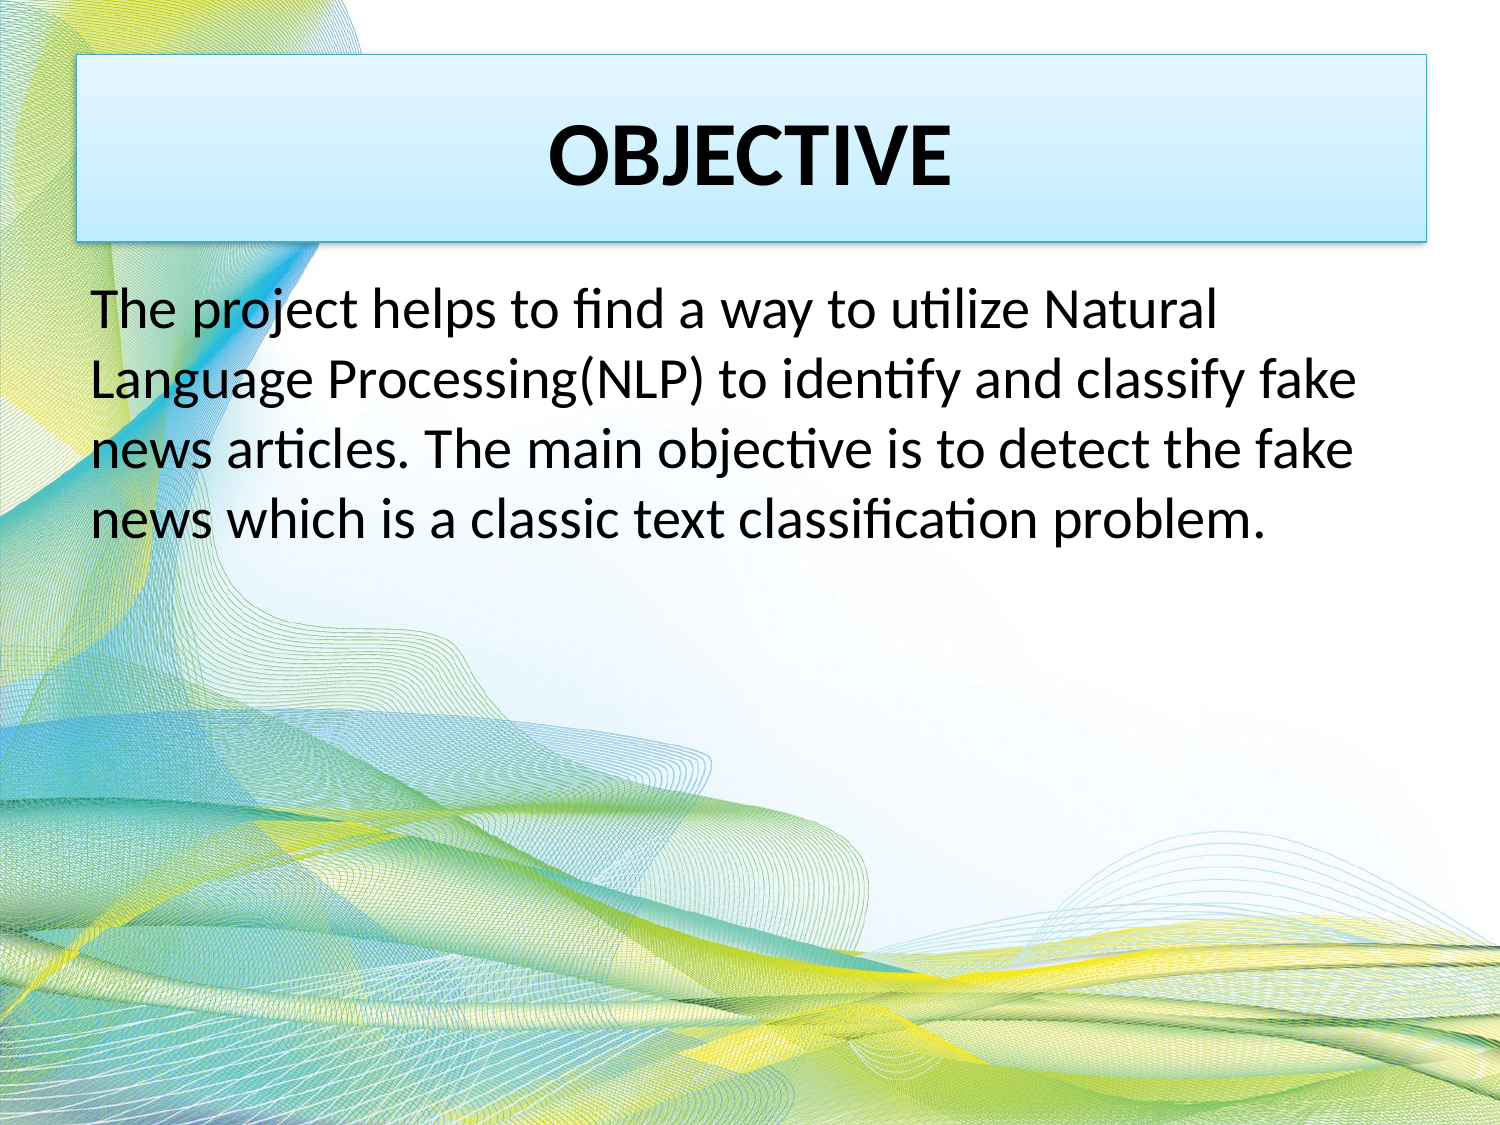

# Objective
OBJECTIVE
The project helps to find a way to utilize Natural Language Processing(NLP) to identify and classify fake news articles. The main objective is to detect the fake news which is a classic text classification problem.